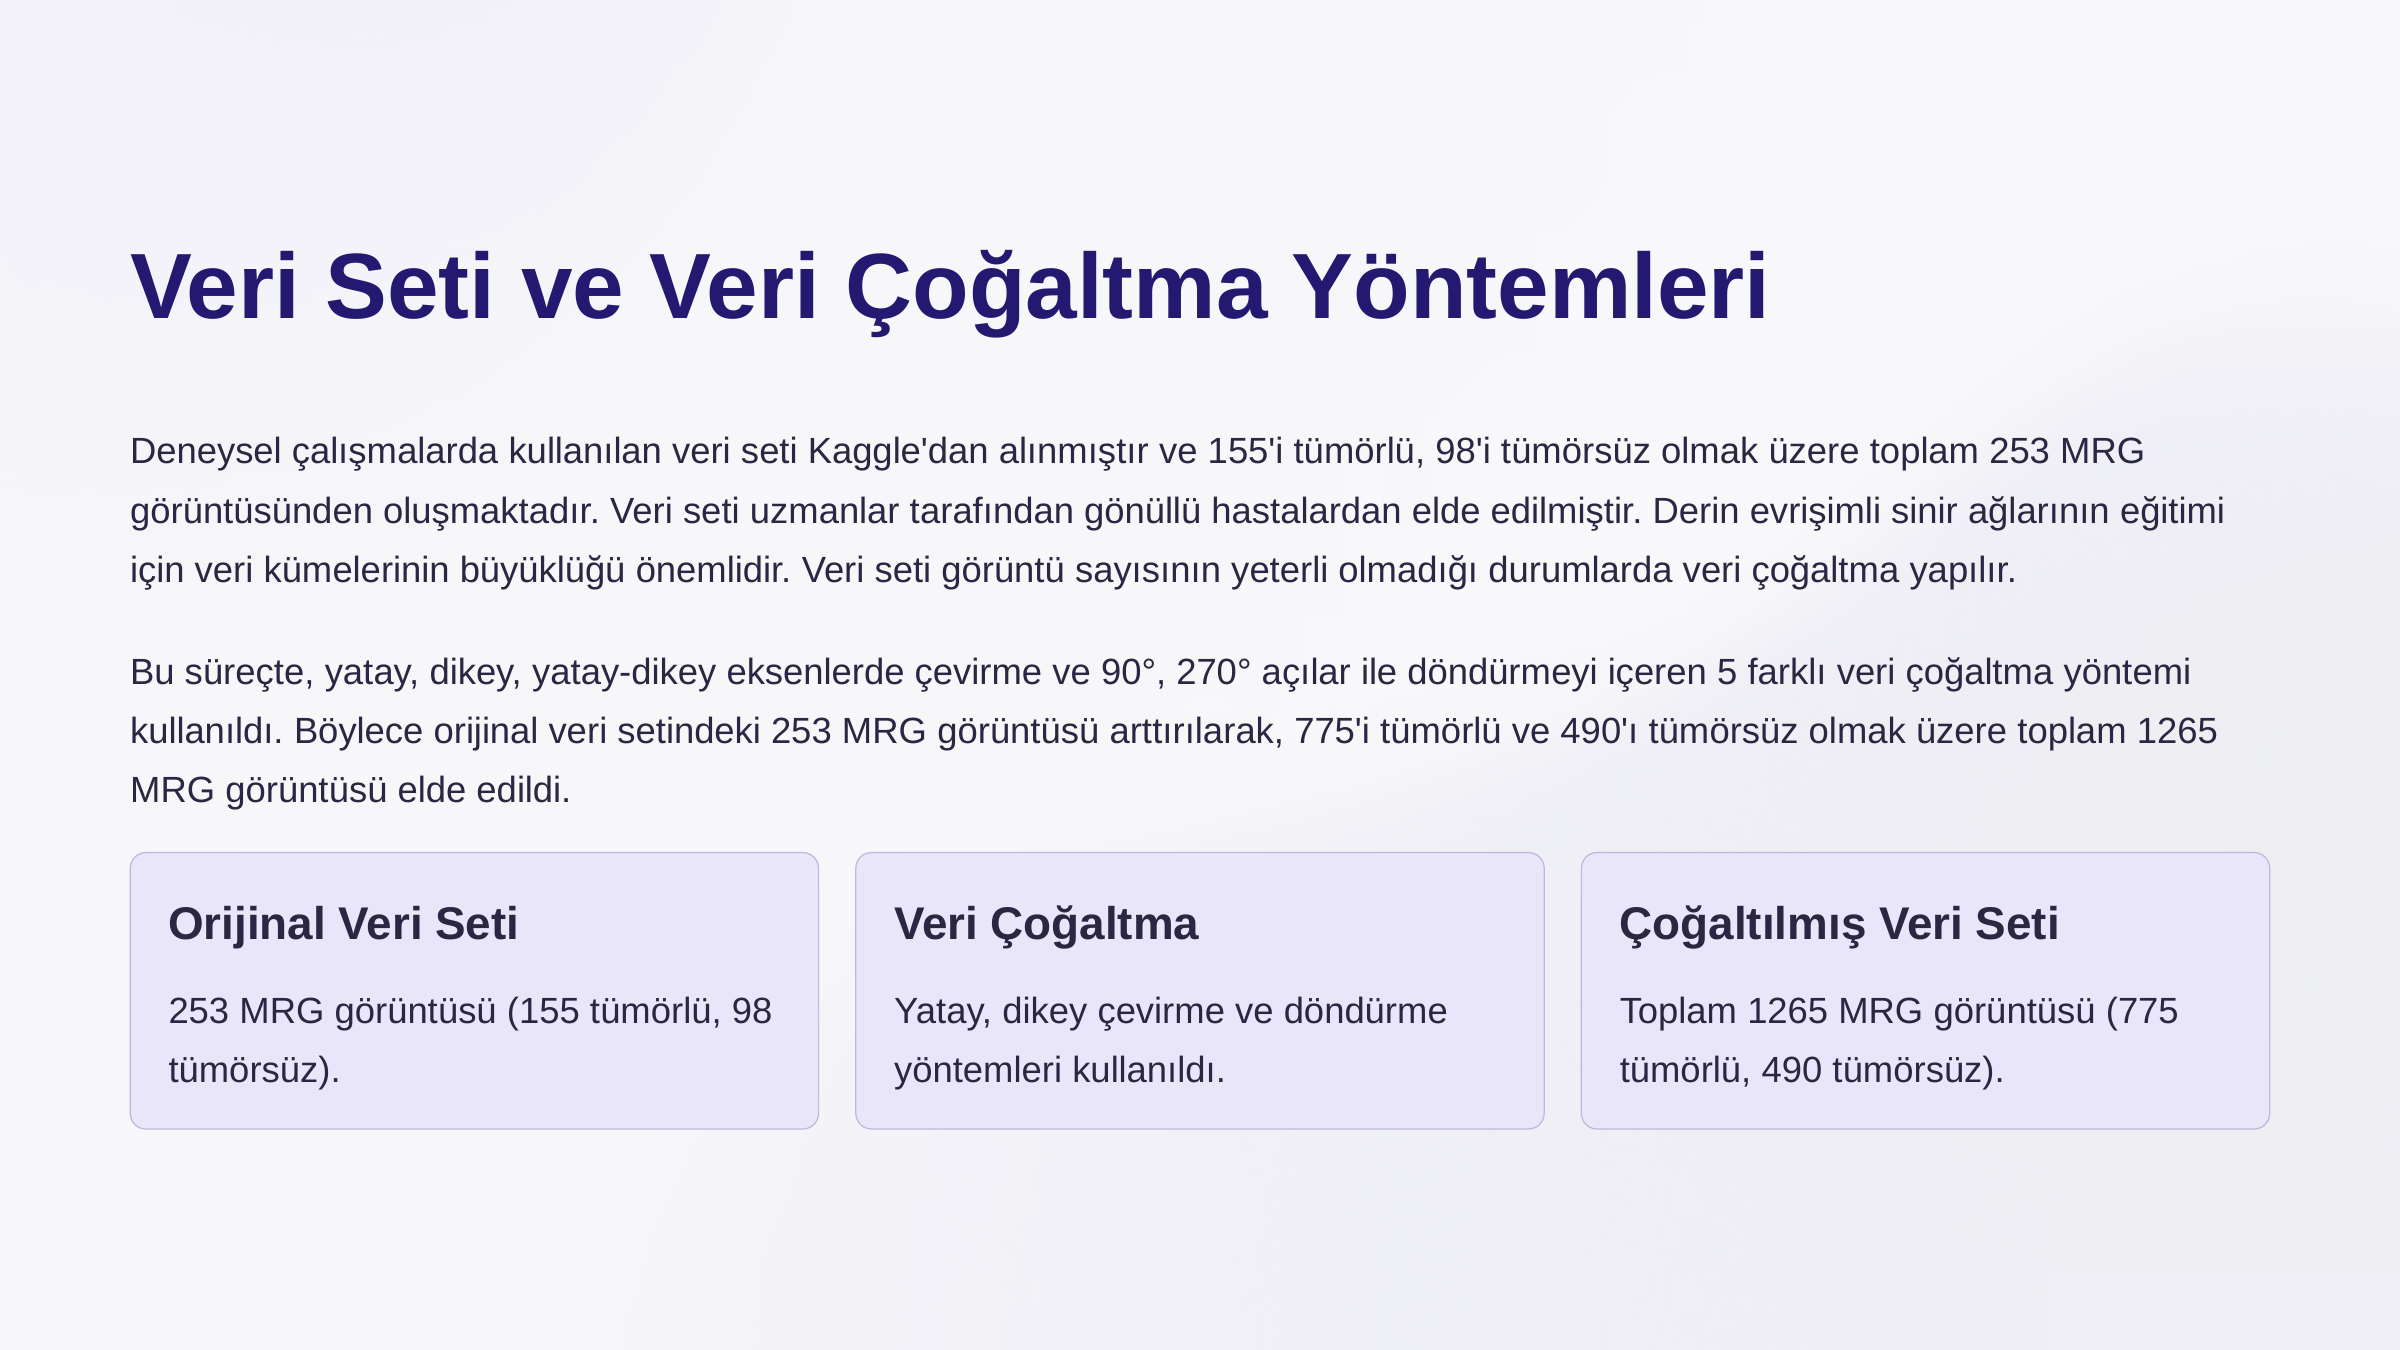

Veri Seti ve Veri Çoğaltma Yöntemleri
Deneysel çalışmalarda kullanılan veri seti Kaggle'dan alınmıştır ve 155'i tümörlü, 98'i tümörsüz olmak üzere toplam 253 MRG görüntüsünden oluşmaktadır. Veri seti uzmanlar tarafından gönüllü hastalardan elde edilmiştir. Derin evrişimli sinir ağlarının eğitimi için veri kümelerinin büyüklüğü önemlidir. Veri seti görüntü sayısının yeterli olmadığı durumlarda veri çoğaltma yapılır.
Bu süreçte, yatay, dikey, yatay-dikey eksenlerde çevirme ve 90°, 270° açılar ile döndürmeyi içeren 5 farklı veri çoğaltma yöntemi kullanıldı. Böylece orijinal veri setindeki 253 MRG görüntüsü arttırılarak, 775'i tümörlü ve 490'ı tümörsüz olmak üzere toplam 1265 MRG görüntüsü elde edildi.

Orijinal Veri Seti
Veri Çoğaltma
Çoğaltılmış Veri Seti
253 MRG görüntüsü (155 tümörlü, 98 tümörsüz).
Yatay, dikey çevirme ve döndürme yöntemleri kullanıldı.
Toplam 1265 MRG görüntüsü (775 tümörlü, 490 tümörsüz).